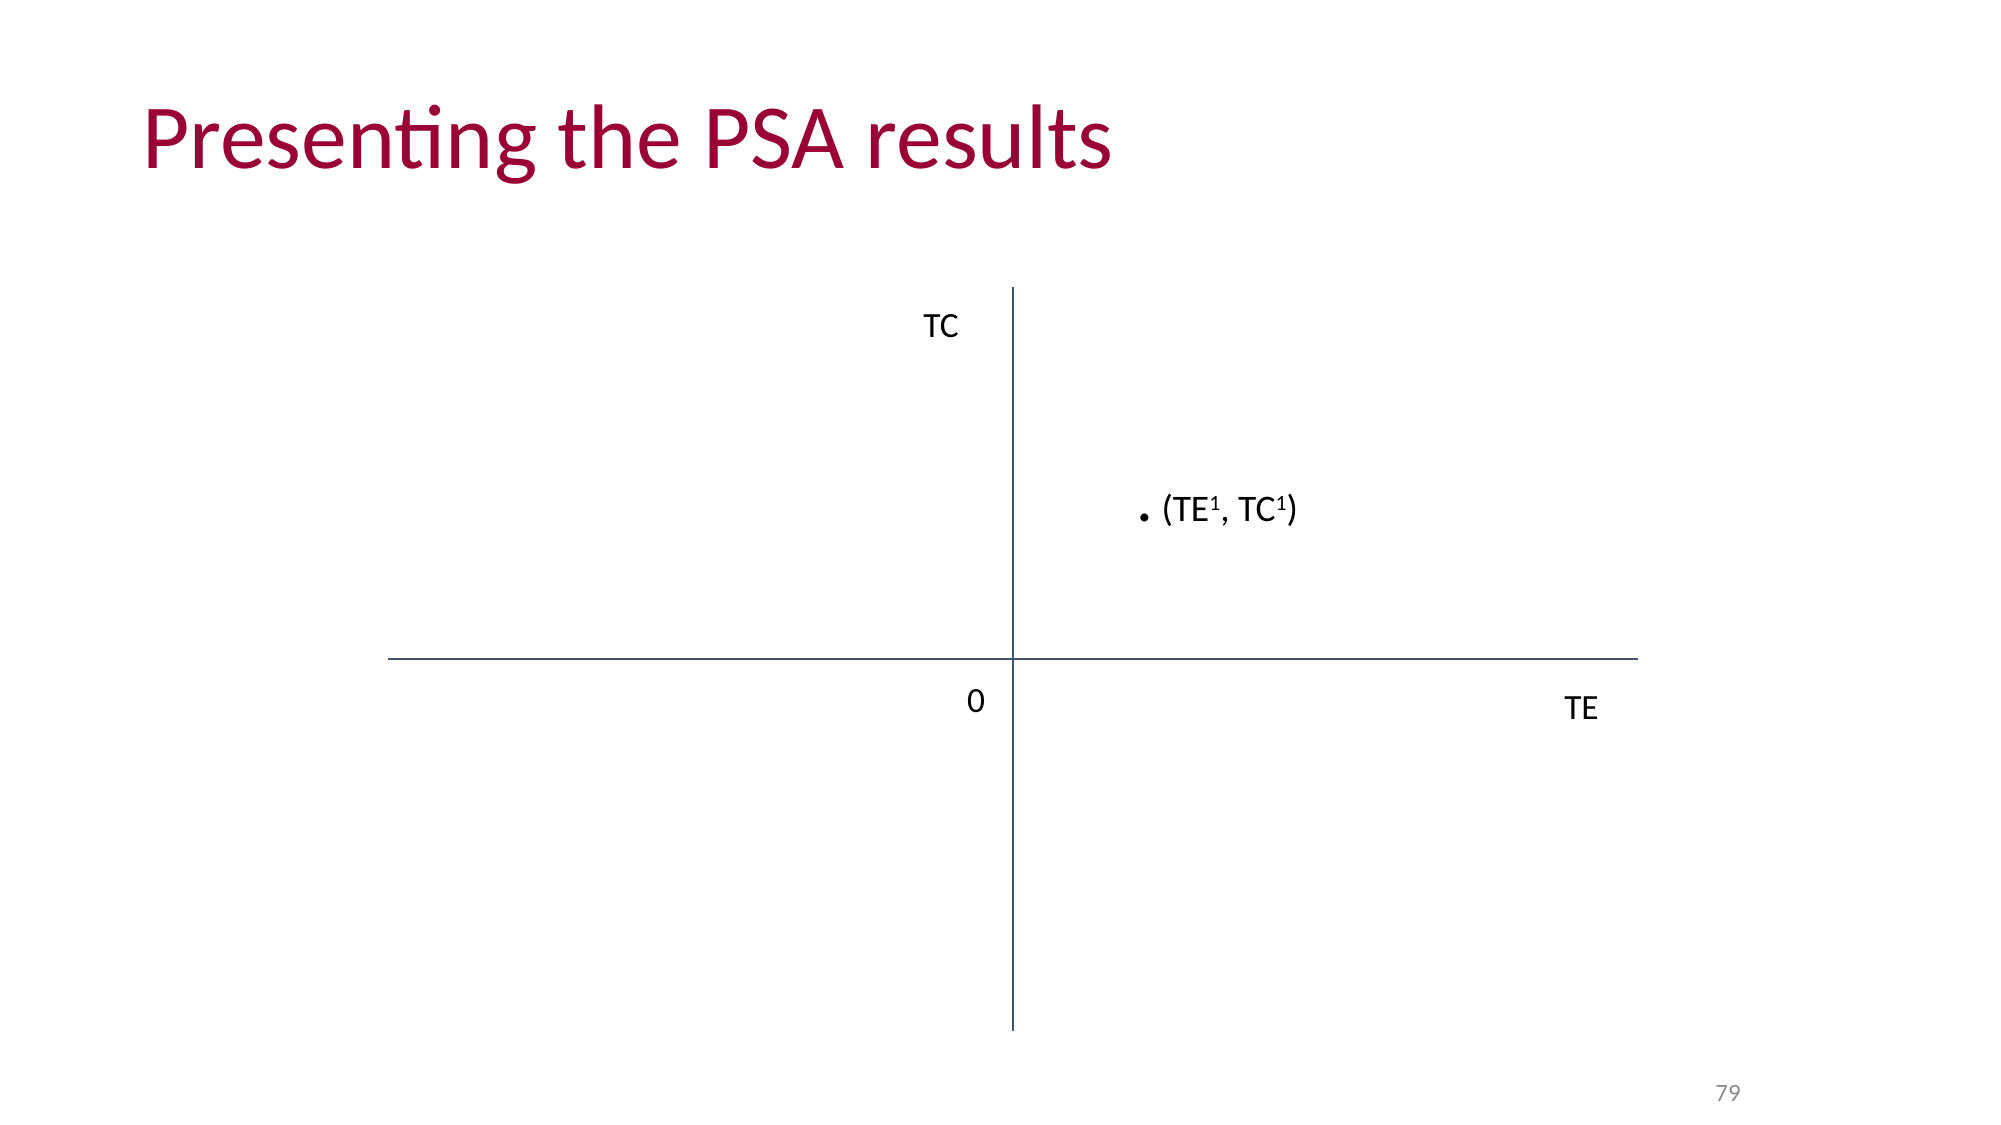

# Presenting the PSA results
TC
. (TE1, TC1)
0
TE
79